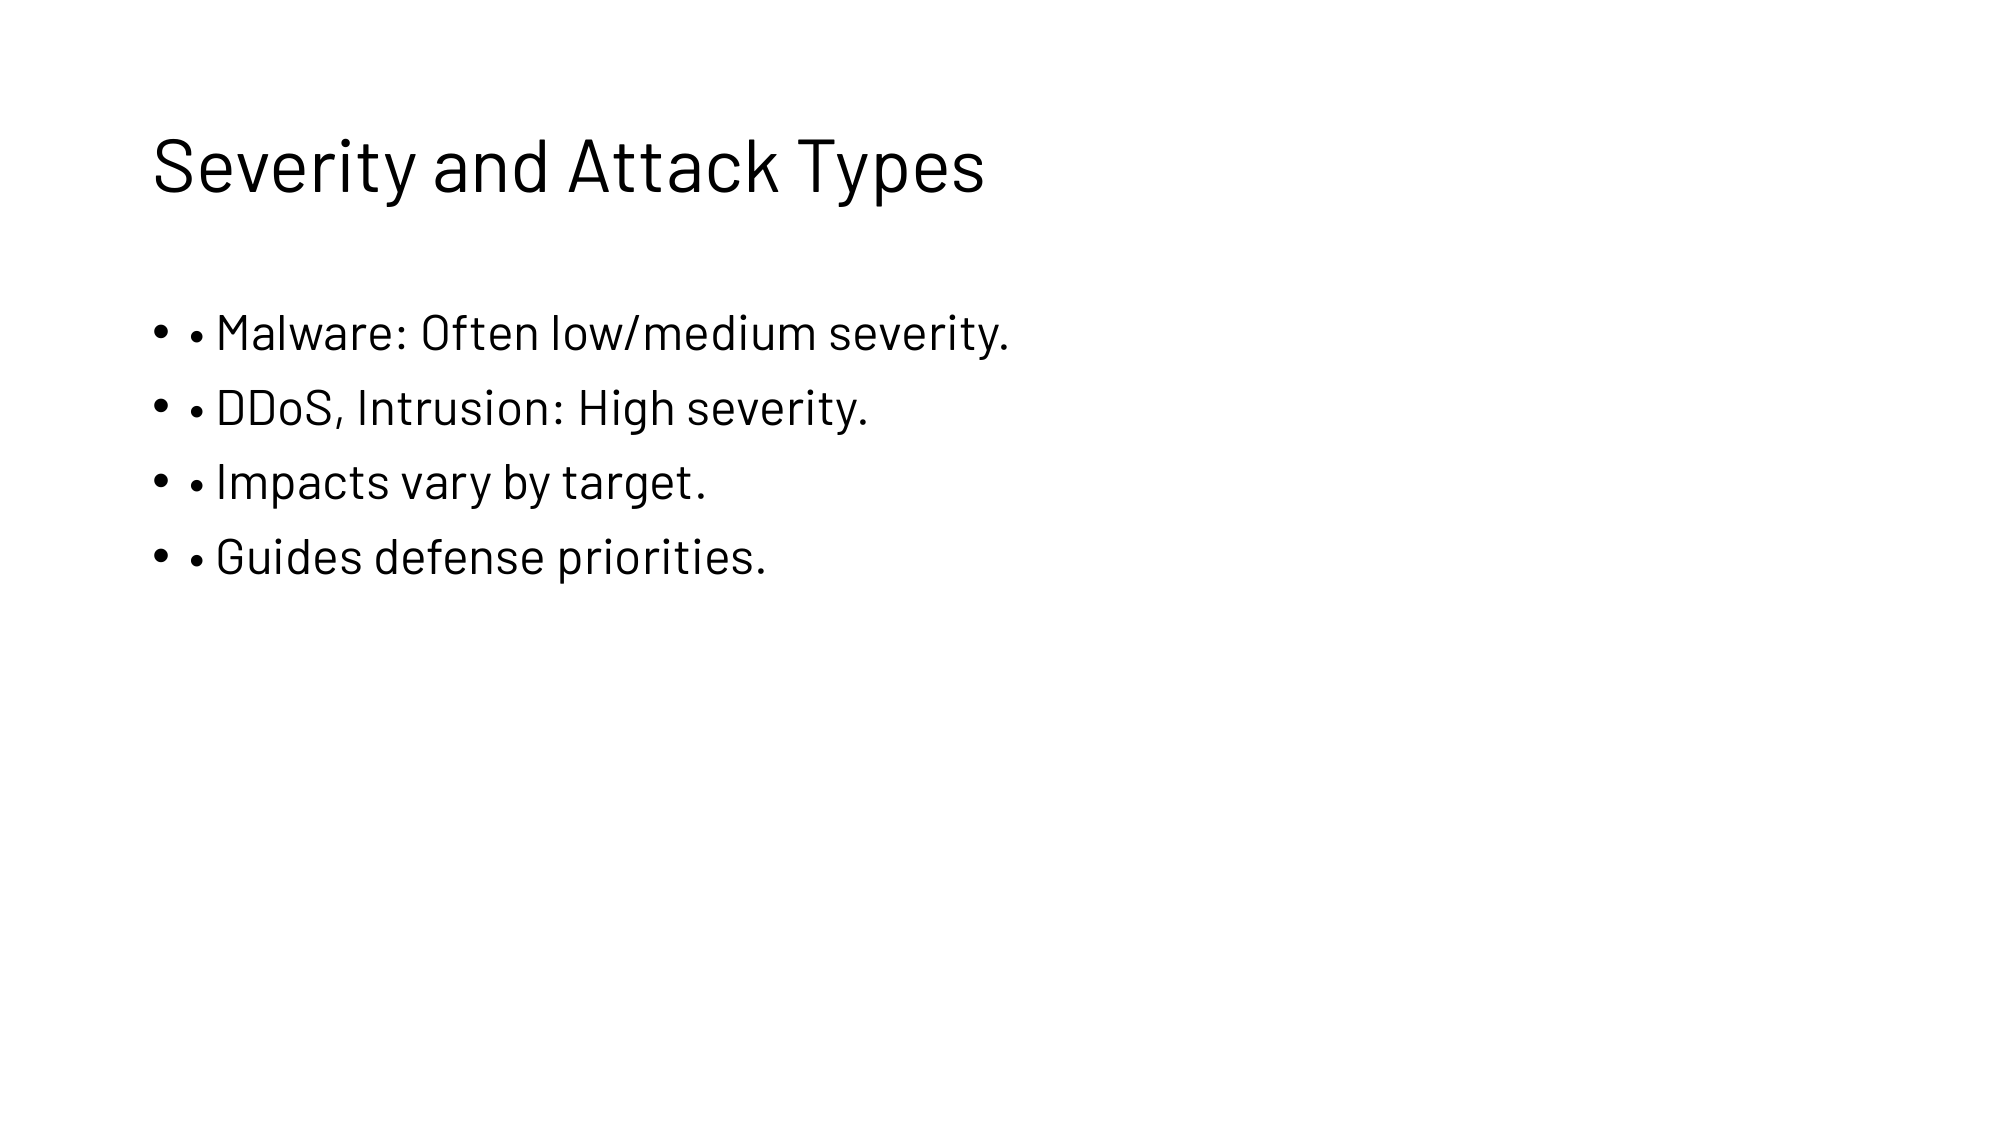

# Severity and Attack Types
• Malware: Often low/medium severity.
• DDoS, Intrusion: High severity.
• Impacts vary by target.
• Guides defense priorities.